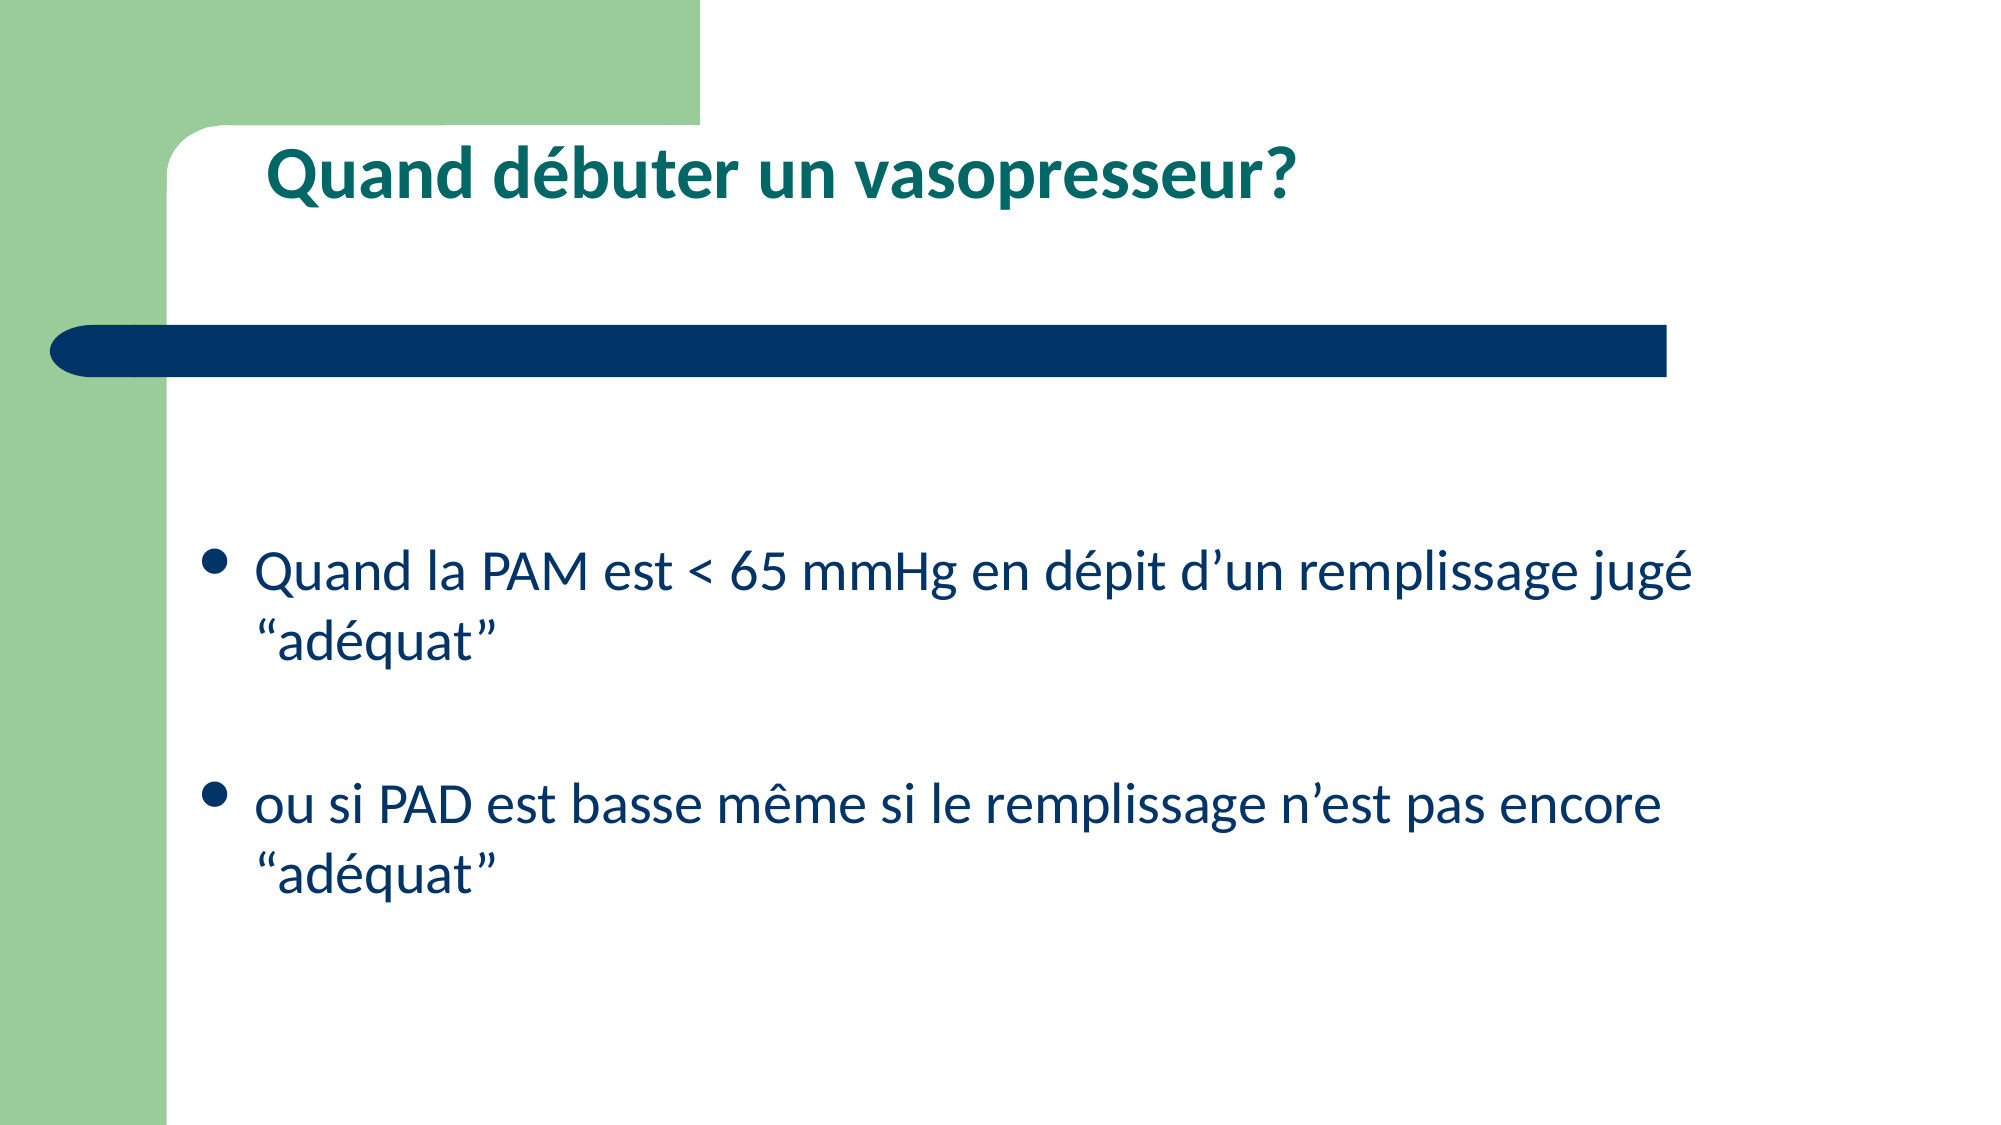

# Quand débuter un vasopresseur?
Quand la PAM est < 65 mmHg en dépit d’un remplissage jugé “adéquat”

ou si PAD est basse même si le remplissage n’est pas encore “adéquat”